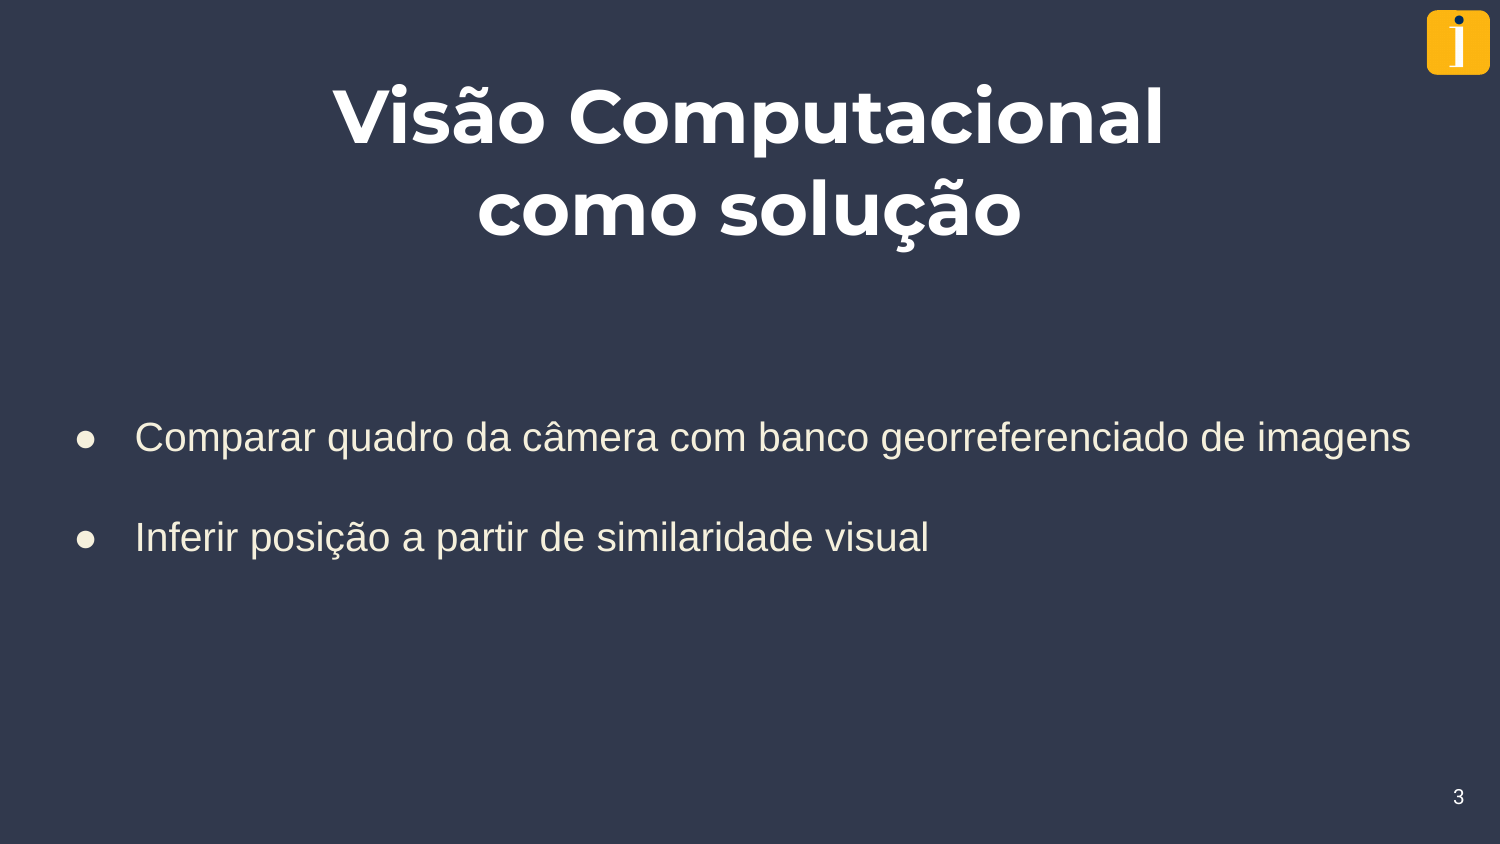

# Visão Computacional como solução
Comparar quadro da câmera com banco georreferenciado de imagens
Inferir posição a partir de similaridade visual
3